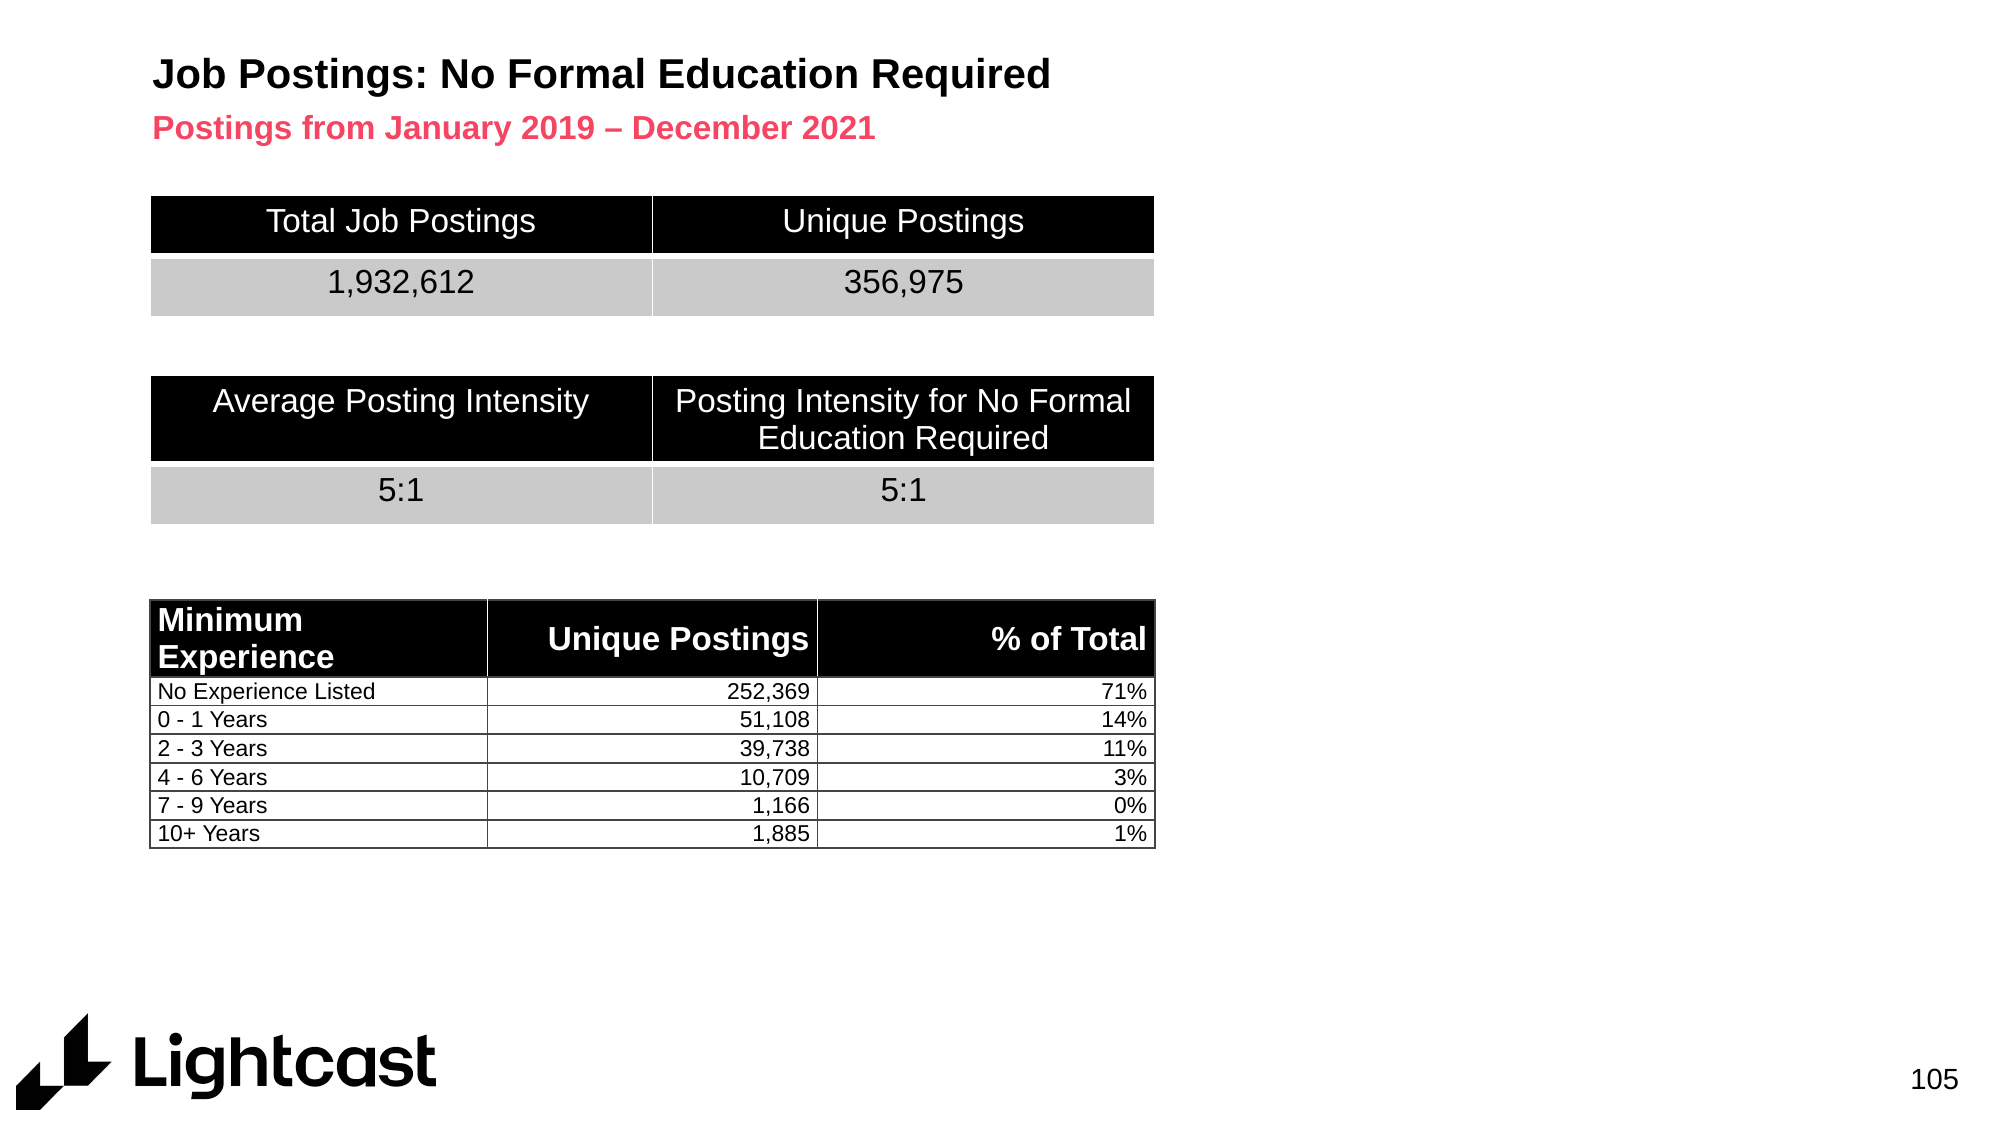

# Job Postings: No Formal Education Required
Postings from January 2019 – December 2021
| Total Job Postings | Unique Postings |
| --- | --- |
| 1,932,612 | 356,975 |
| Average Posting Intensity | Posting Intensity for No Formal Education Required |
| --- | --- |
| 5:1 | 5:1 |
| Minimum Experience | Unique Postings | % of Total |
| --- | --- | --- |
| No Experience Listed | 252,369 | 71% |
| 0 - 1 Years | 51,108 | 14% |
| 2 - 3 Years | 39,738 | 11% |
| 4 - 6 Years | 10,709 | 3% |
| 7 - 9 Years | 1,166 | 0% |
| 10+ Years | 1,885 | 1% |